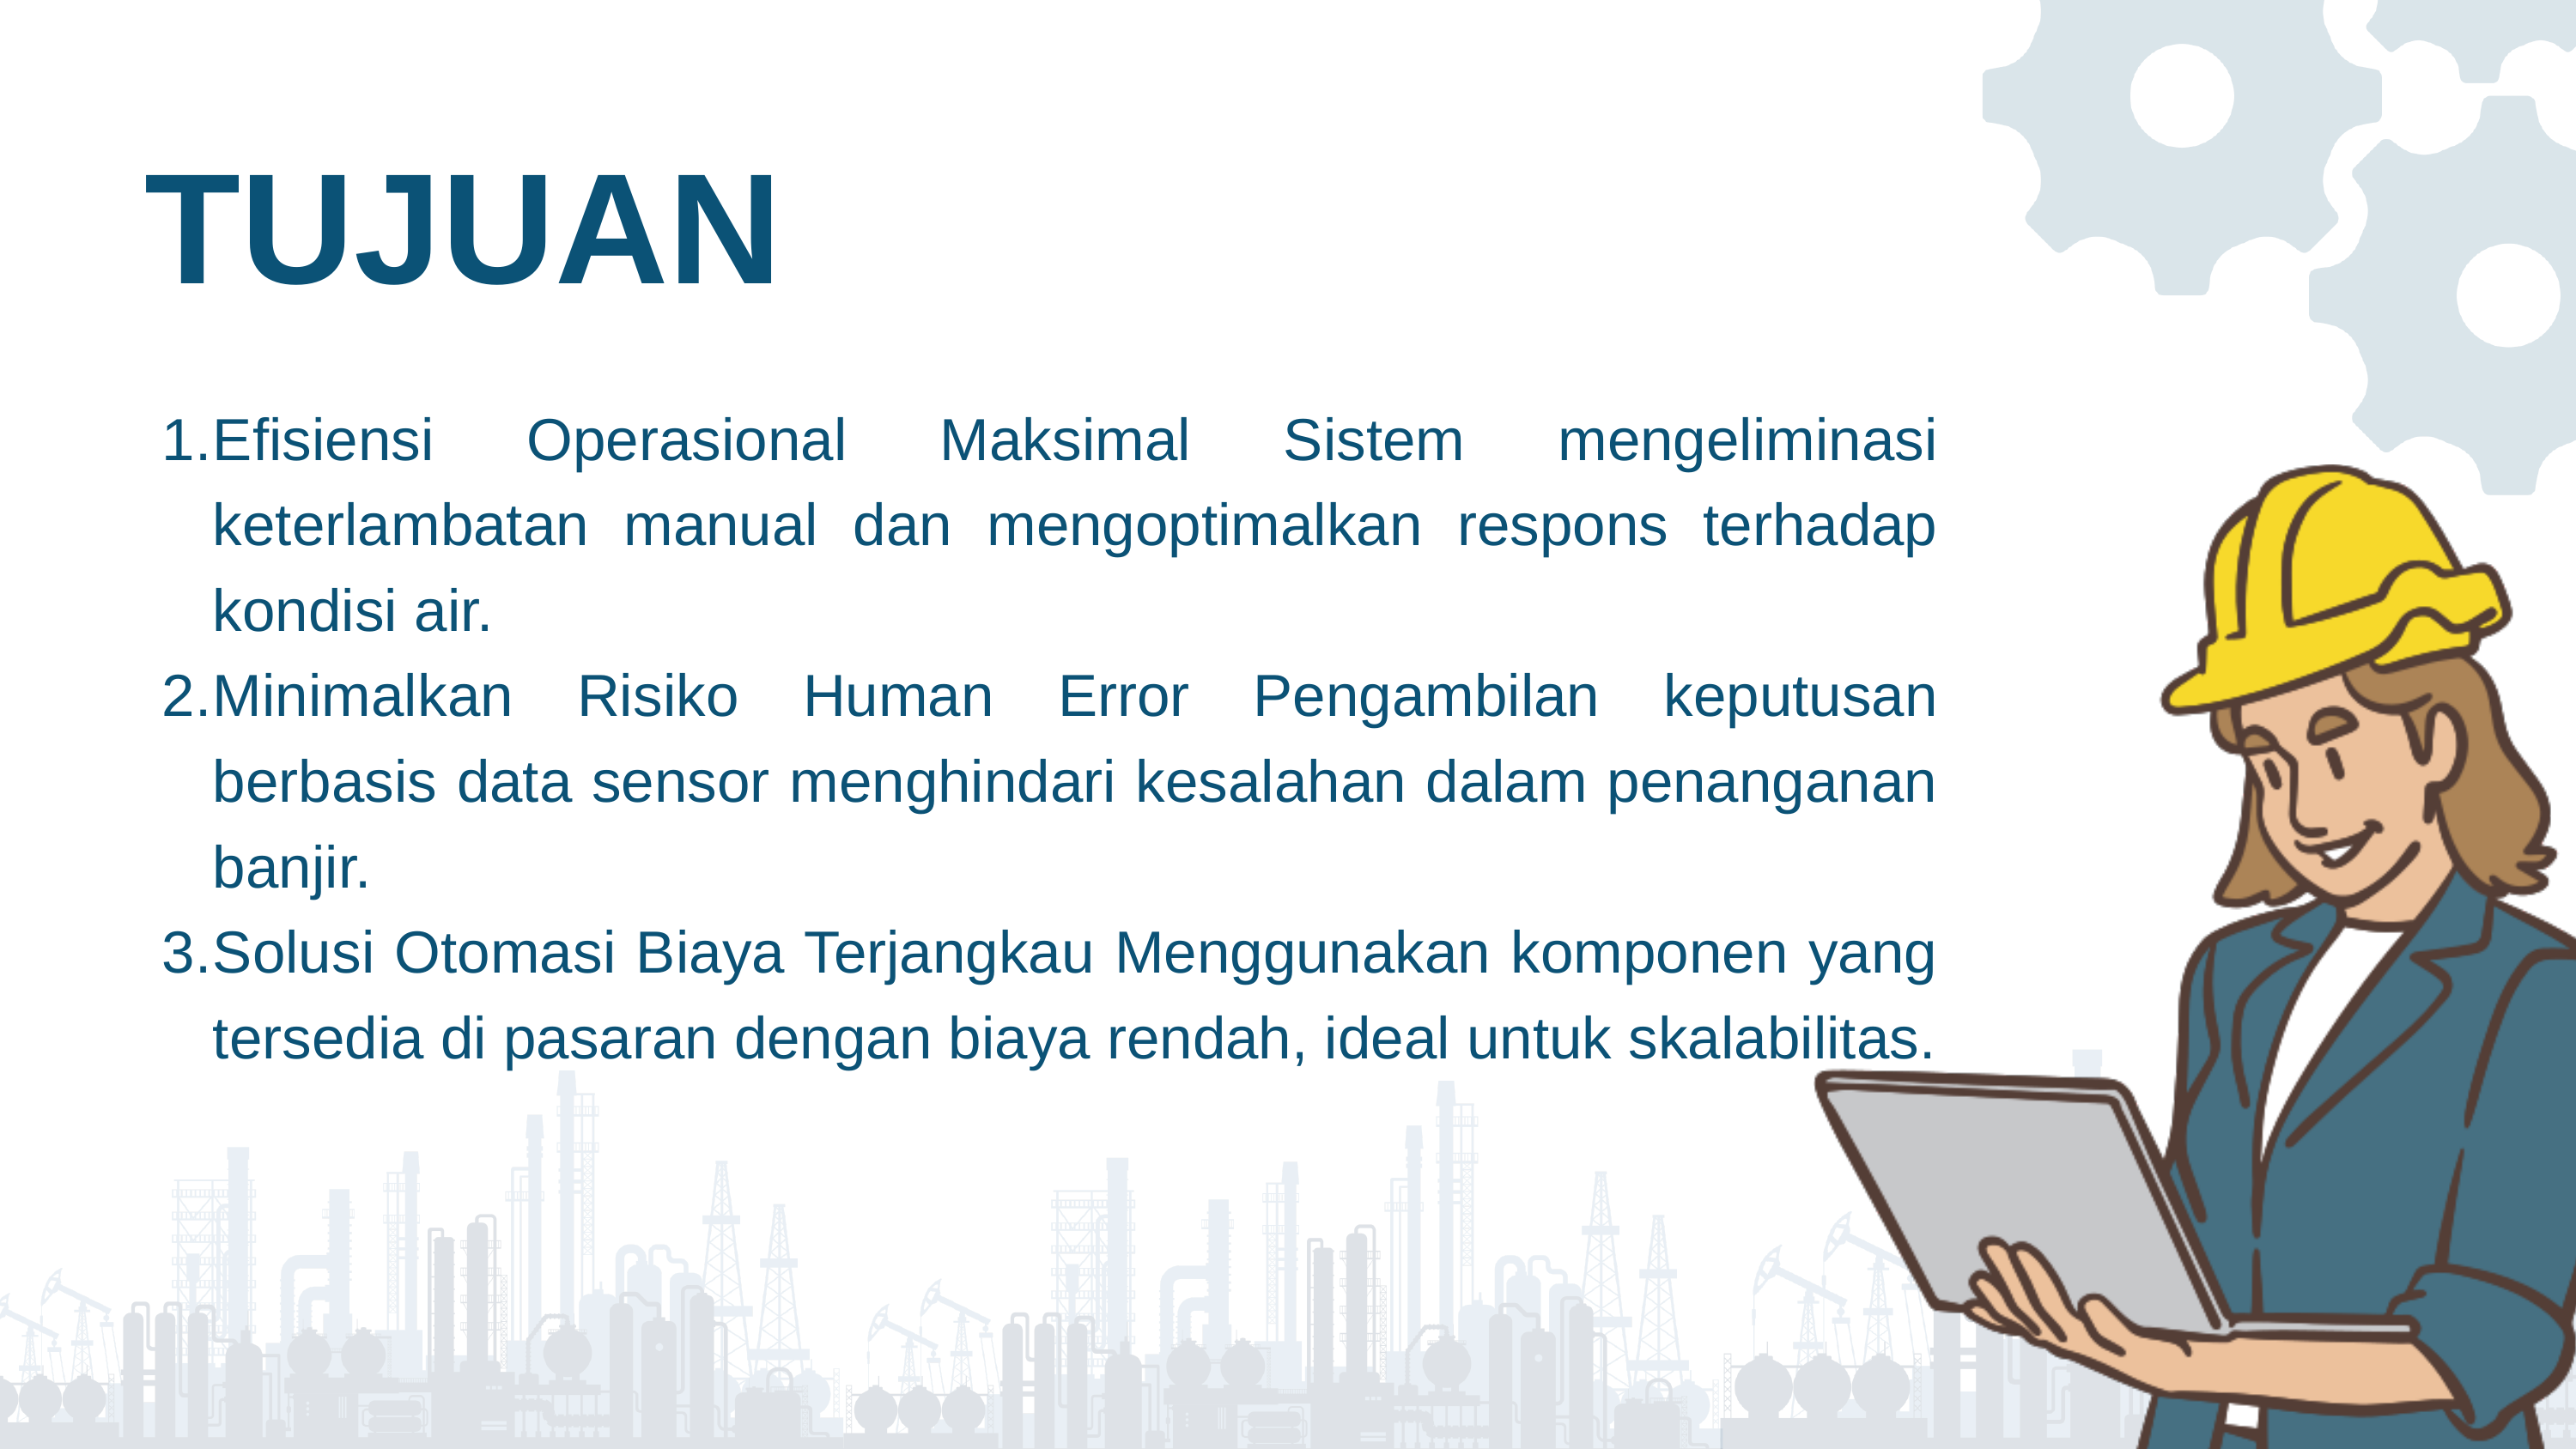

TUJUAN
Efisiensi Operasional Maksimal Sistem mengeliminasi keterlambatan manual dan mengoptimalkan respons terhadap kondisi air.
Minimalkan Risiko Human Error Pengambilan keputusan berbasis data sensor menghindari kesalahan dalam penanganan banjir.
Solusi Otomasi Biaya Terjangkau Menggunakan komponen yang tersedia di pasaran dengan biaya rendah, ideal untuk skalabilitas.